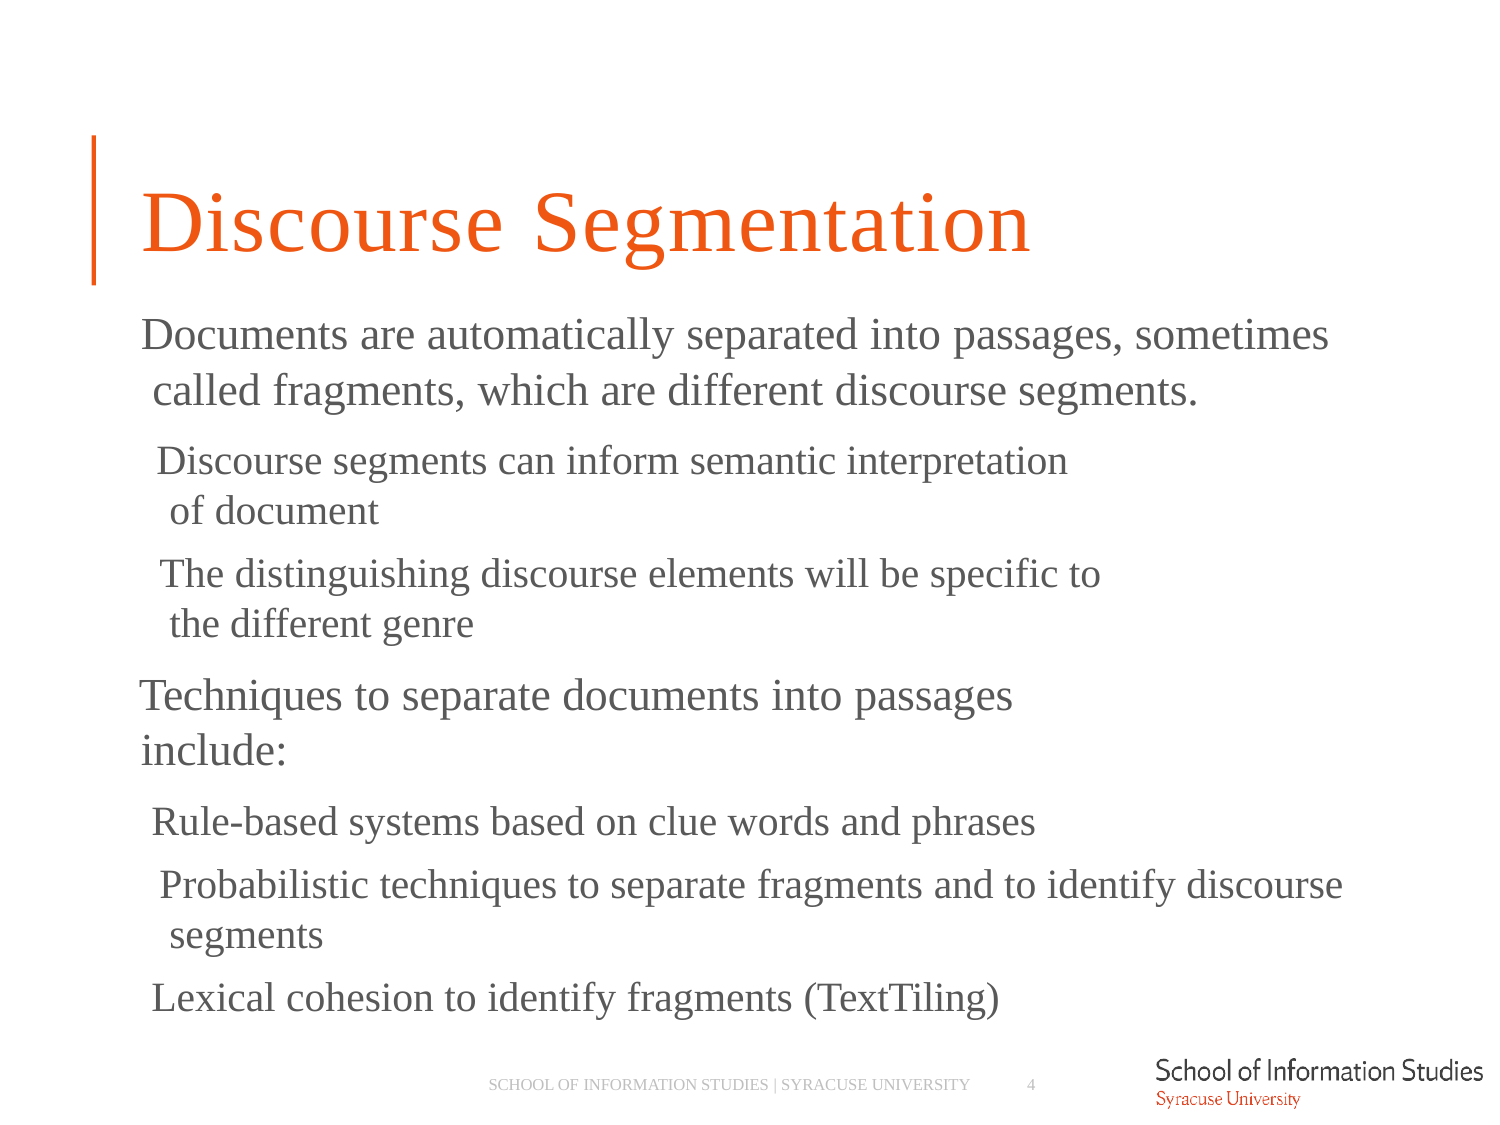

# Discourse Segmentation
Documents are automatically separated into passages, sometimes  called fragments, which are different discourse segments.
­ Discourse segments can inform semantic interpretation  of document
­ The distinguishing discourse elements will be specific to  the different genre
Techniques to separate documents into passages include:
­ Rule-based systems based on clue words and phrases
­ Probabilistic techniques to separate fragments and to identify discourse  segments
­ Lexical cohesion to identify fragments (TextTiling)
SCHOOL OF INFORMATION STUDIES | SYRACUSE UNIVERSITY
4